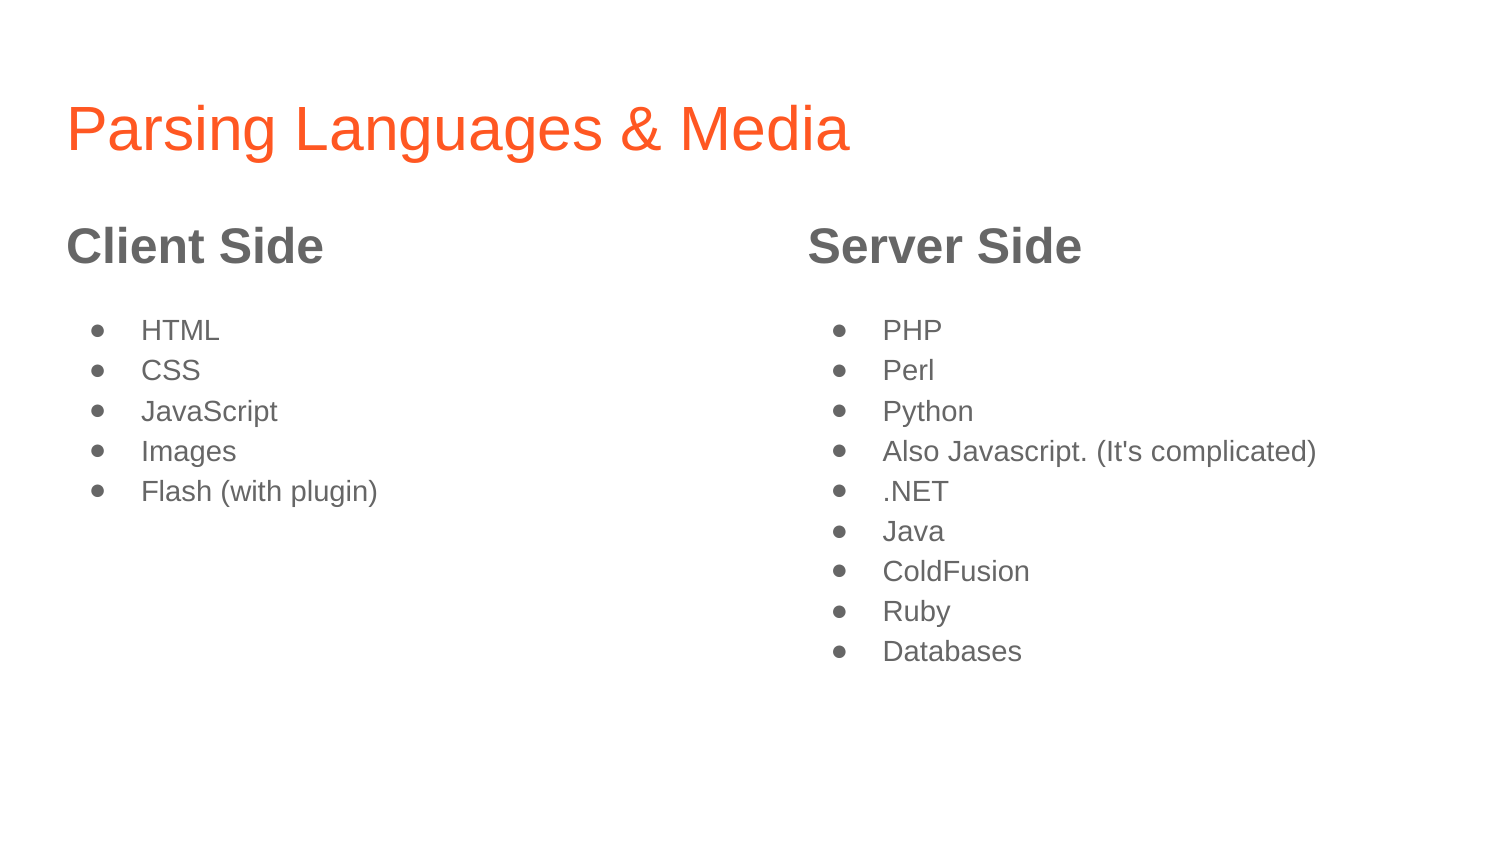

# Parsing Languages & Media
Client Side
HTML
CSS
JavaScript
Images
Flash (with plugin)

Server Side
PHP
Perl
Python
Also Javascript. (It's complicated)
.NET
Java
ColdFusion
Ruby
Databases